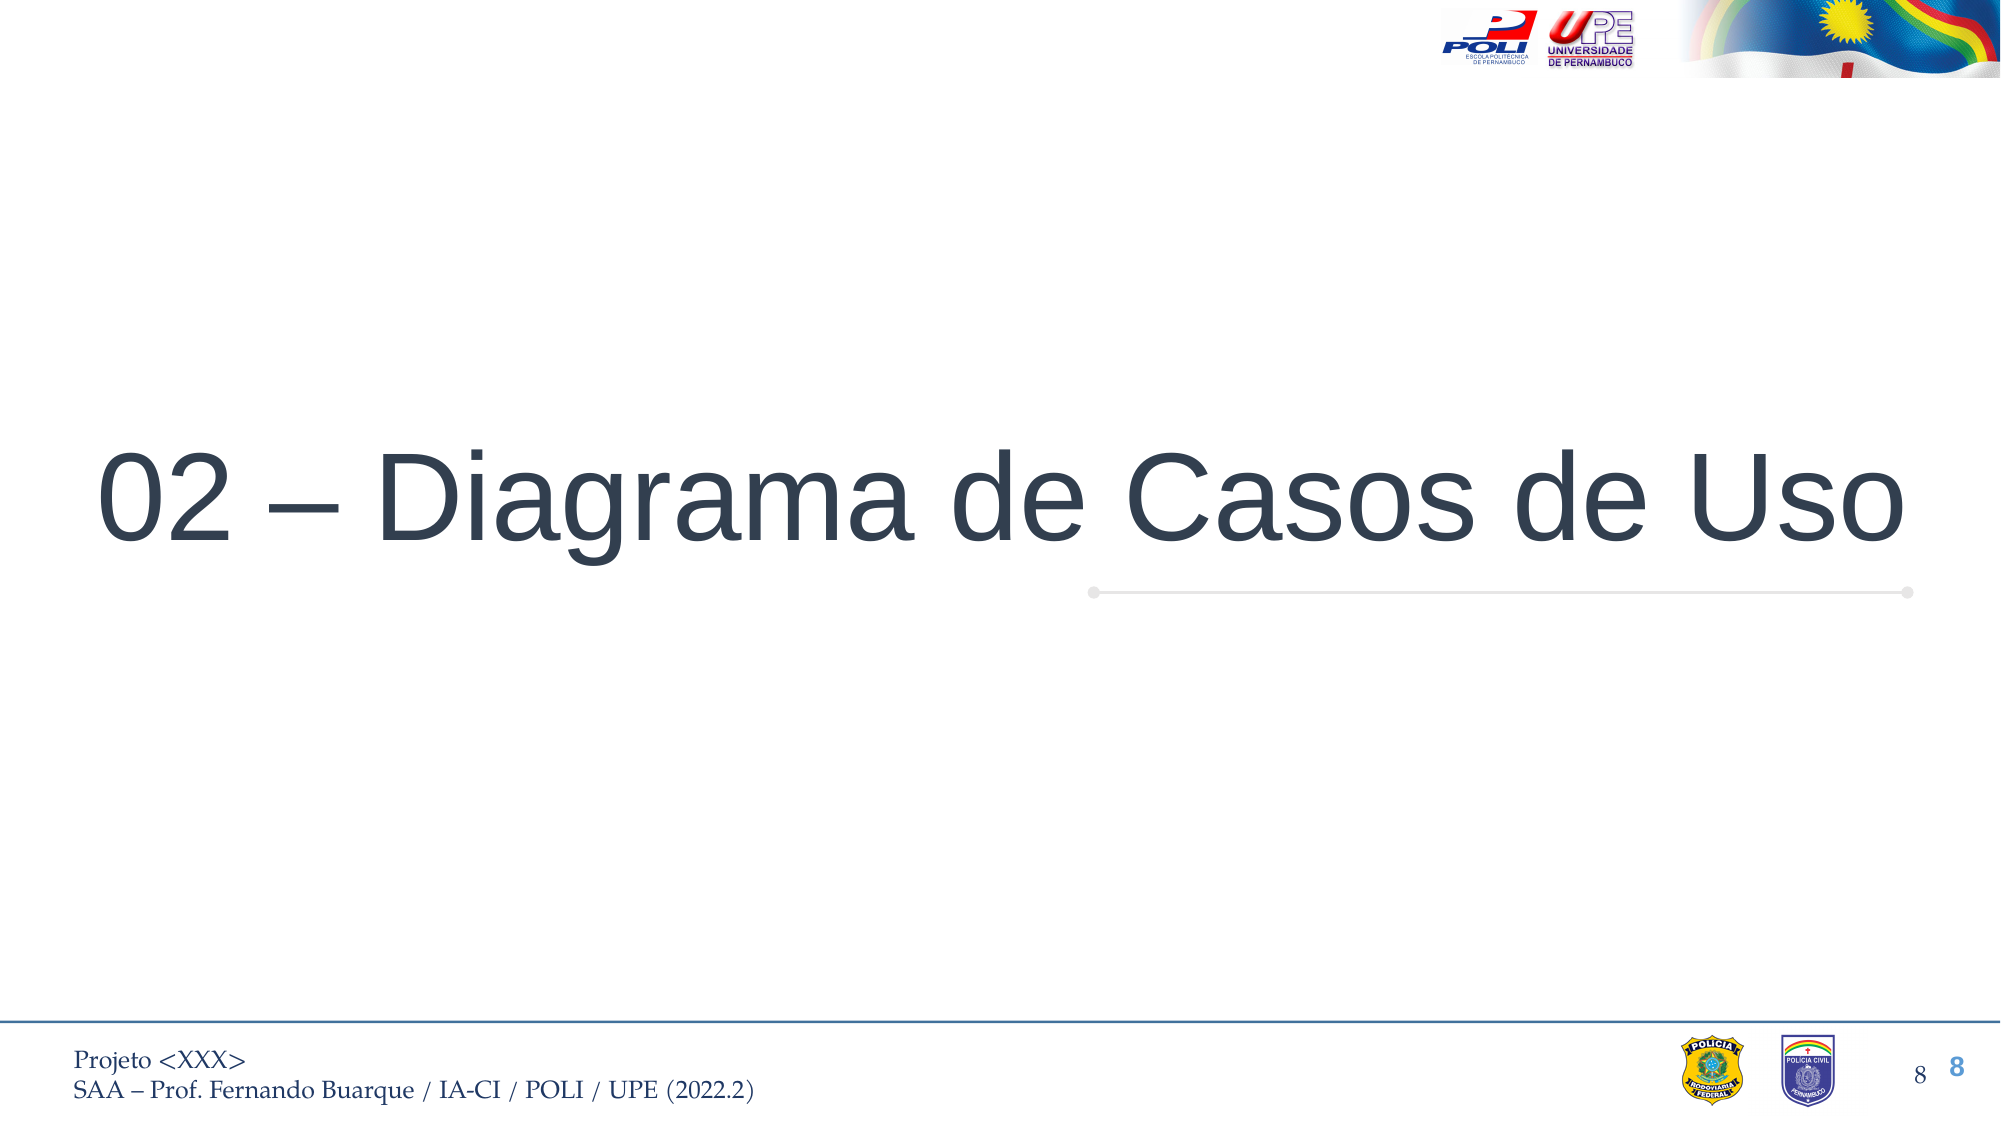

# 02 – Diagrama de Casos de Uso
8